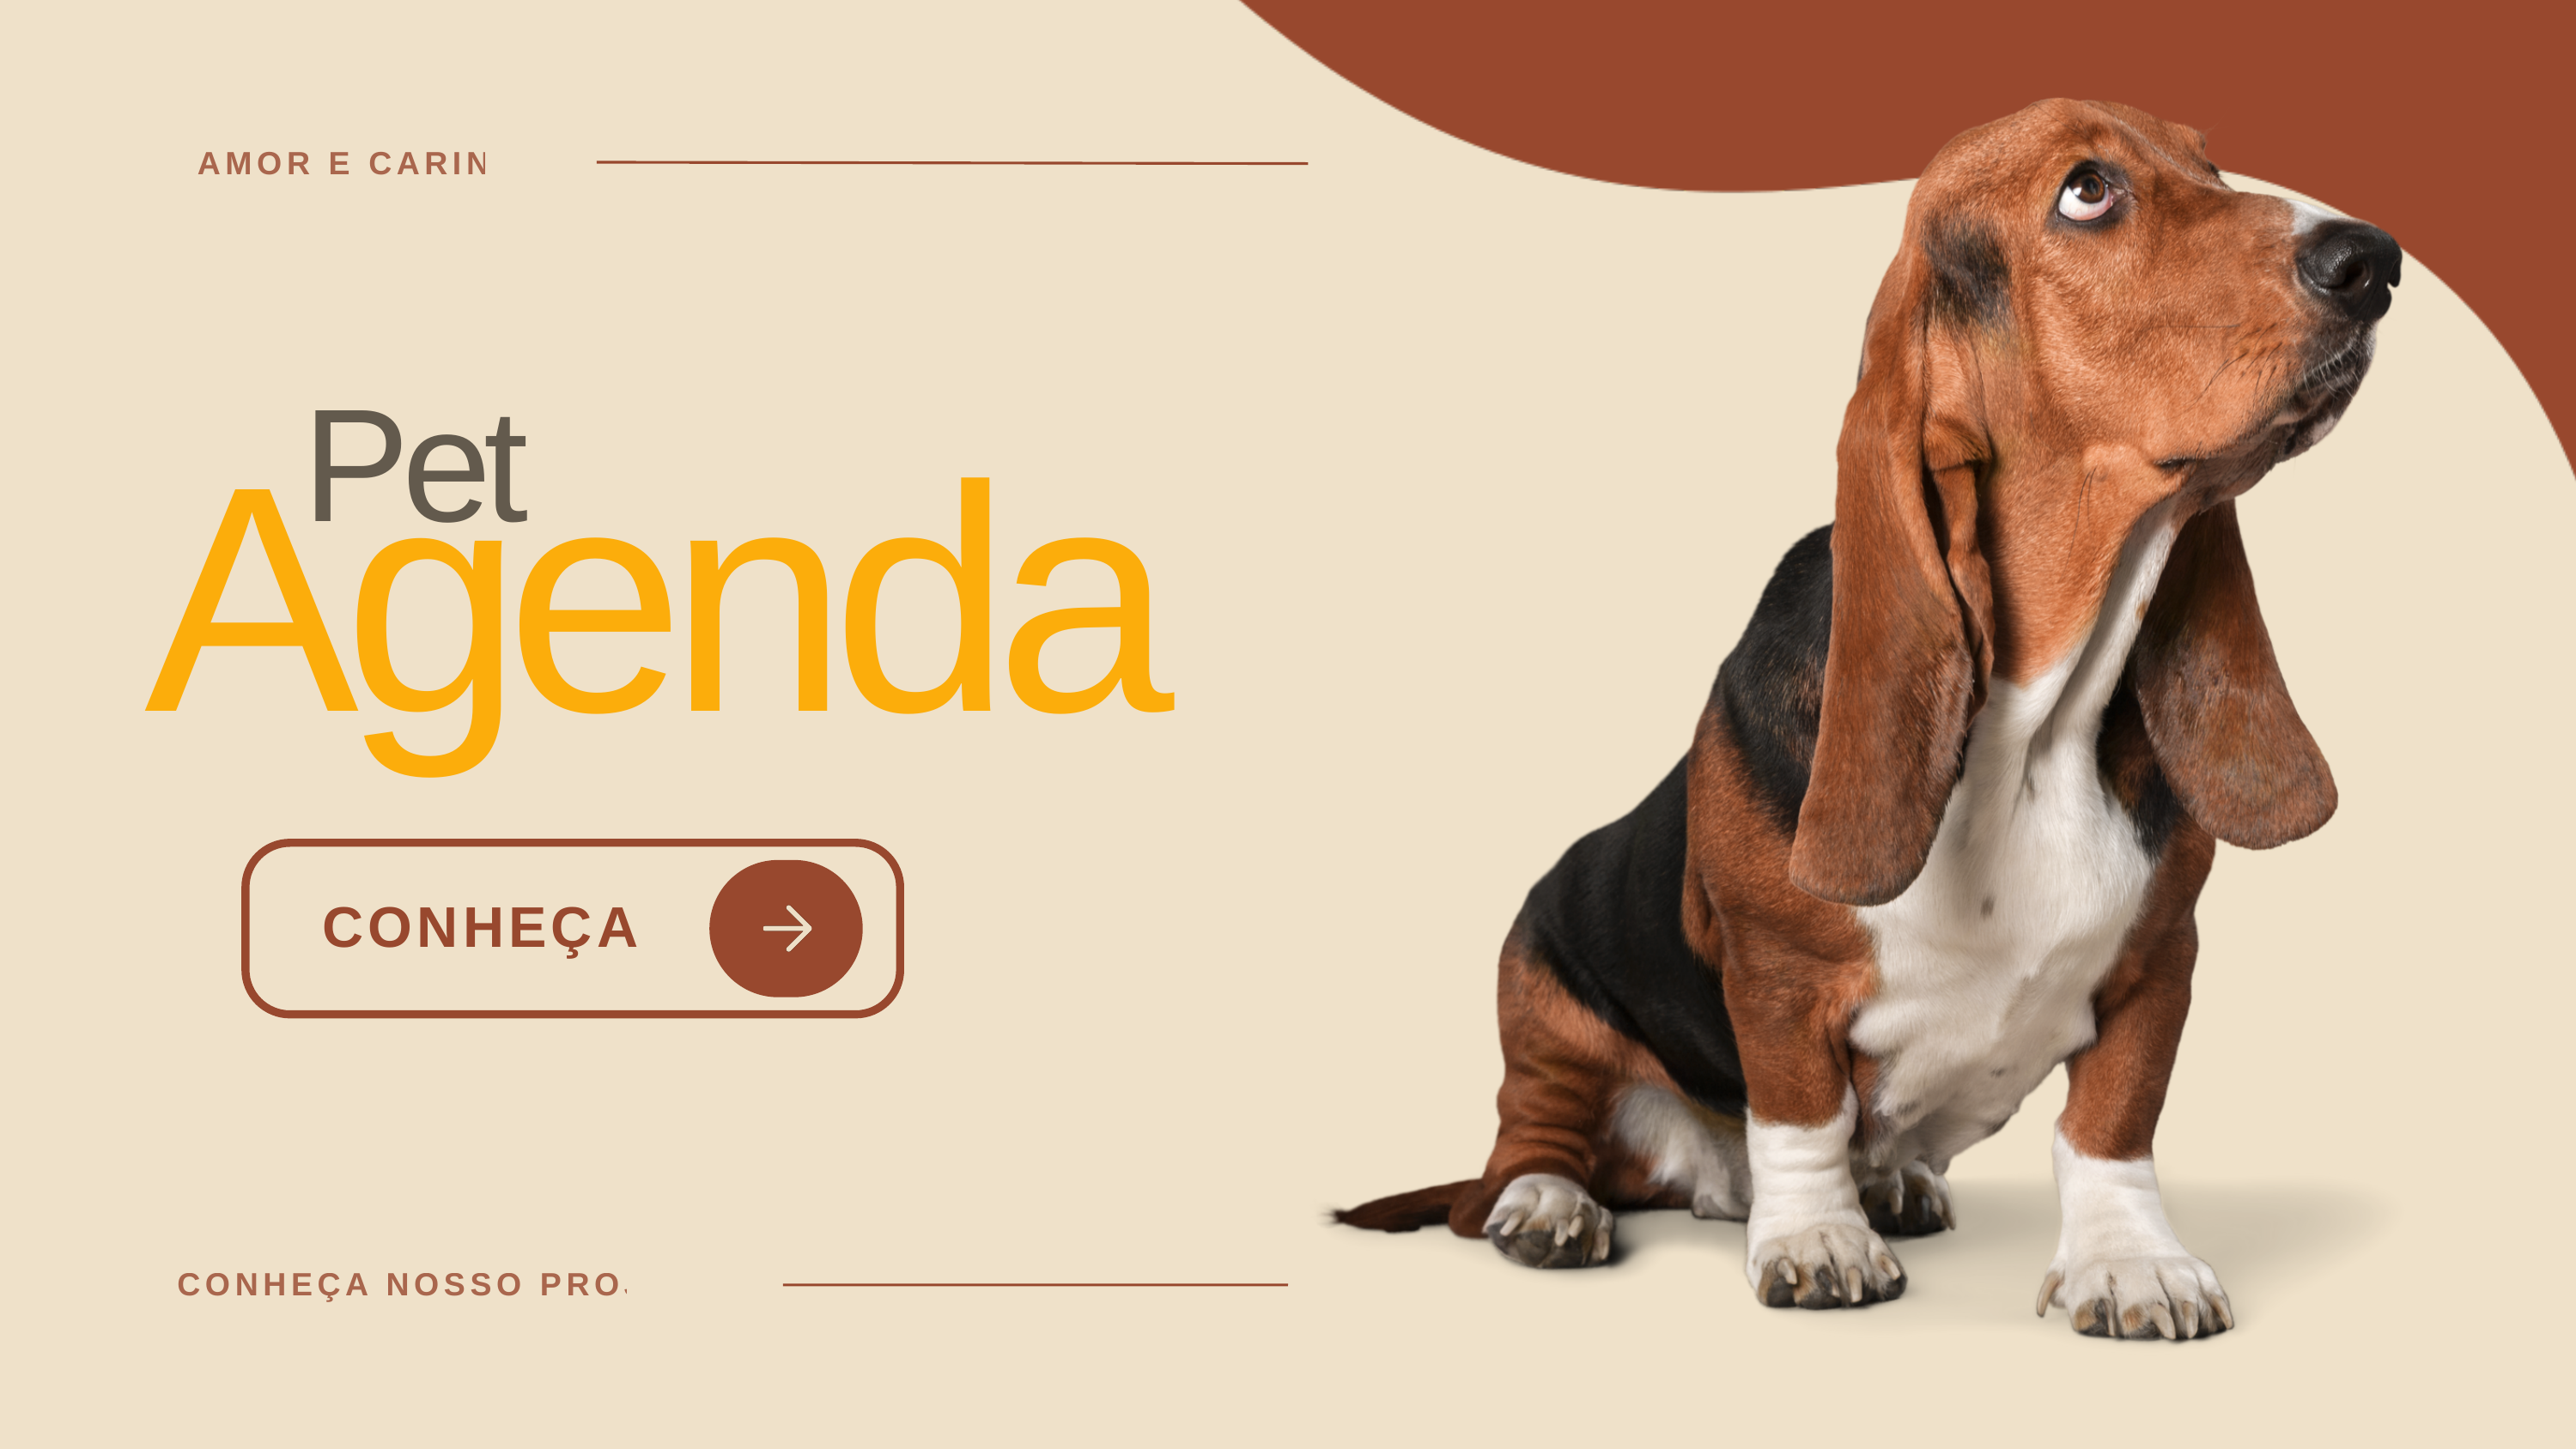

AMOR E CARINHO

Pet
Agenda

CONHEÇA
CONHEÇA NOSSO PROJETO